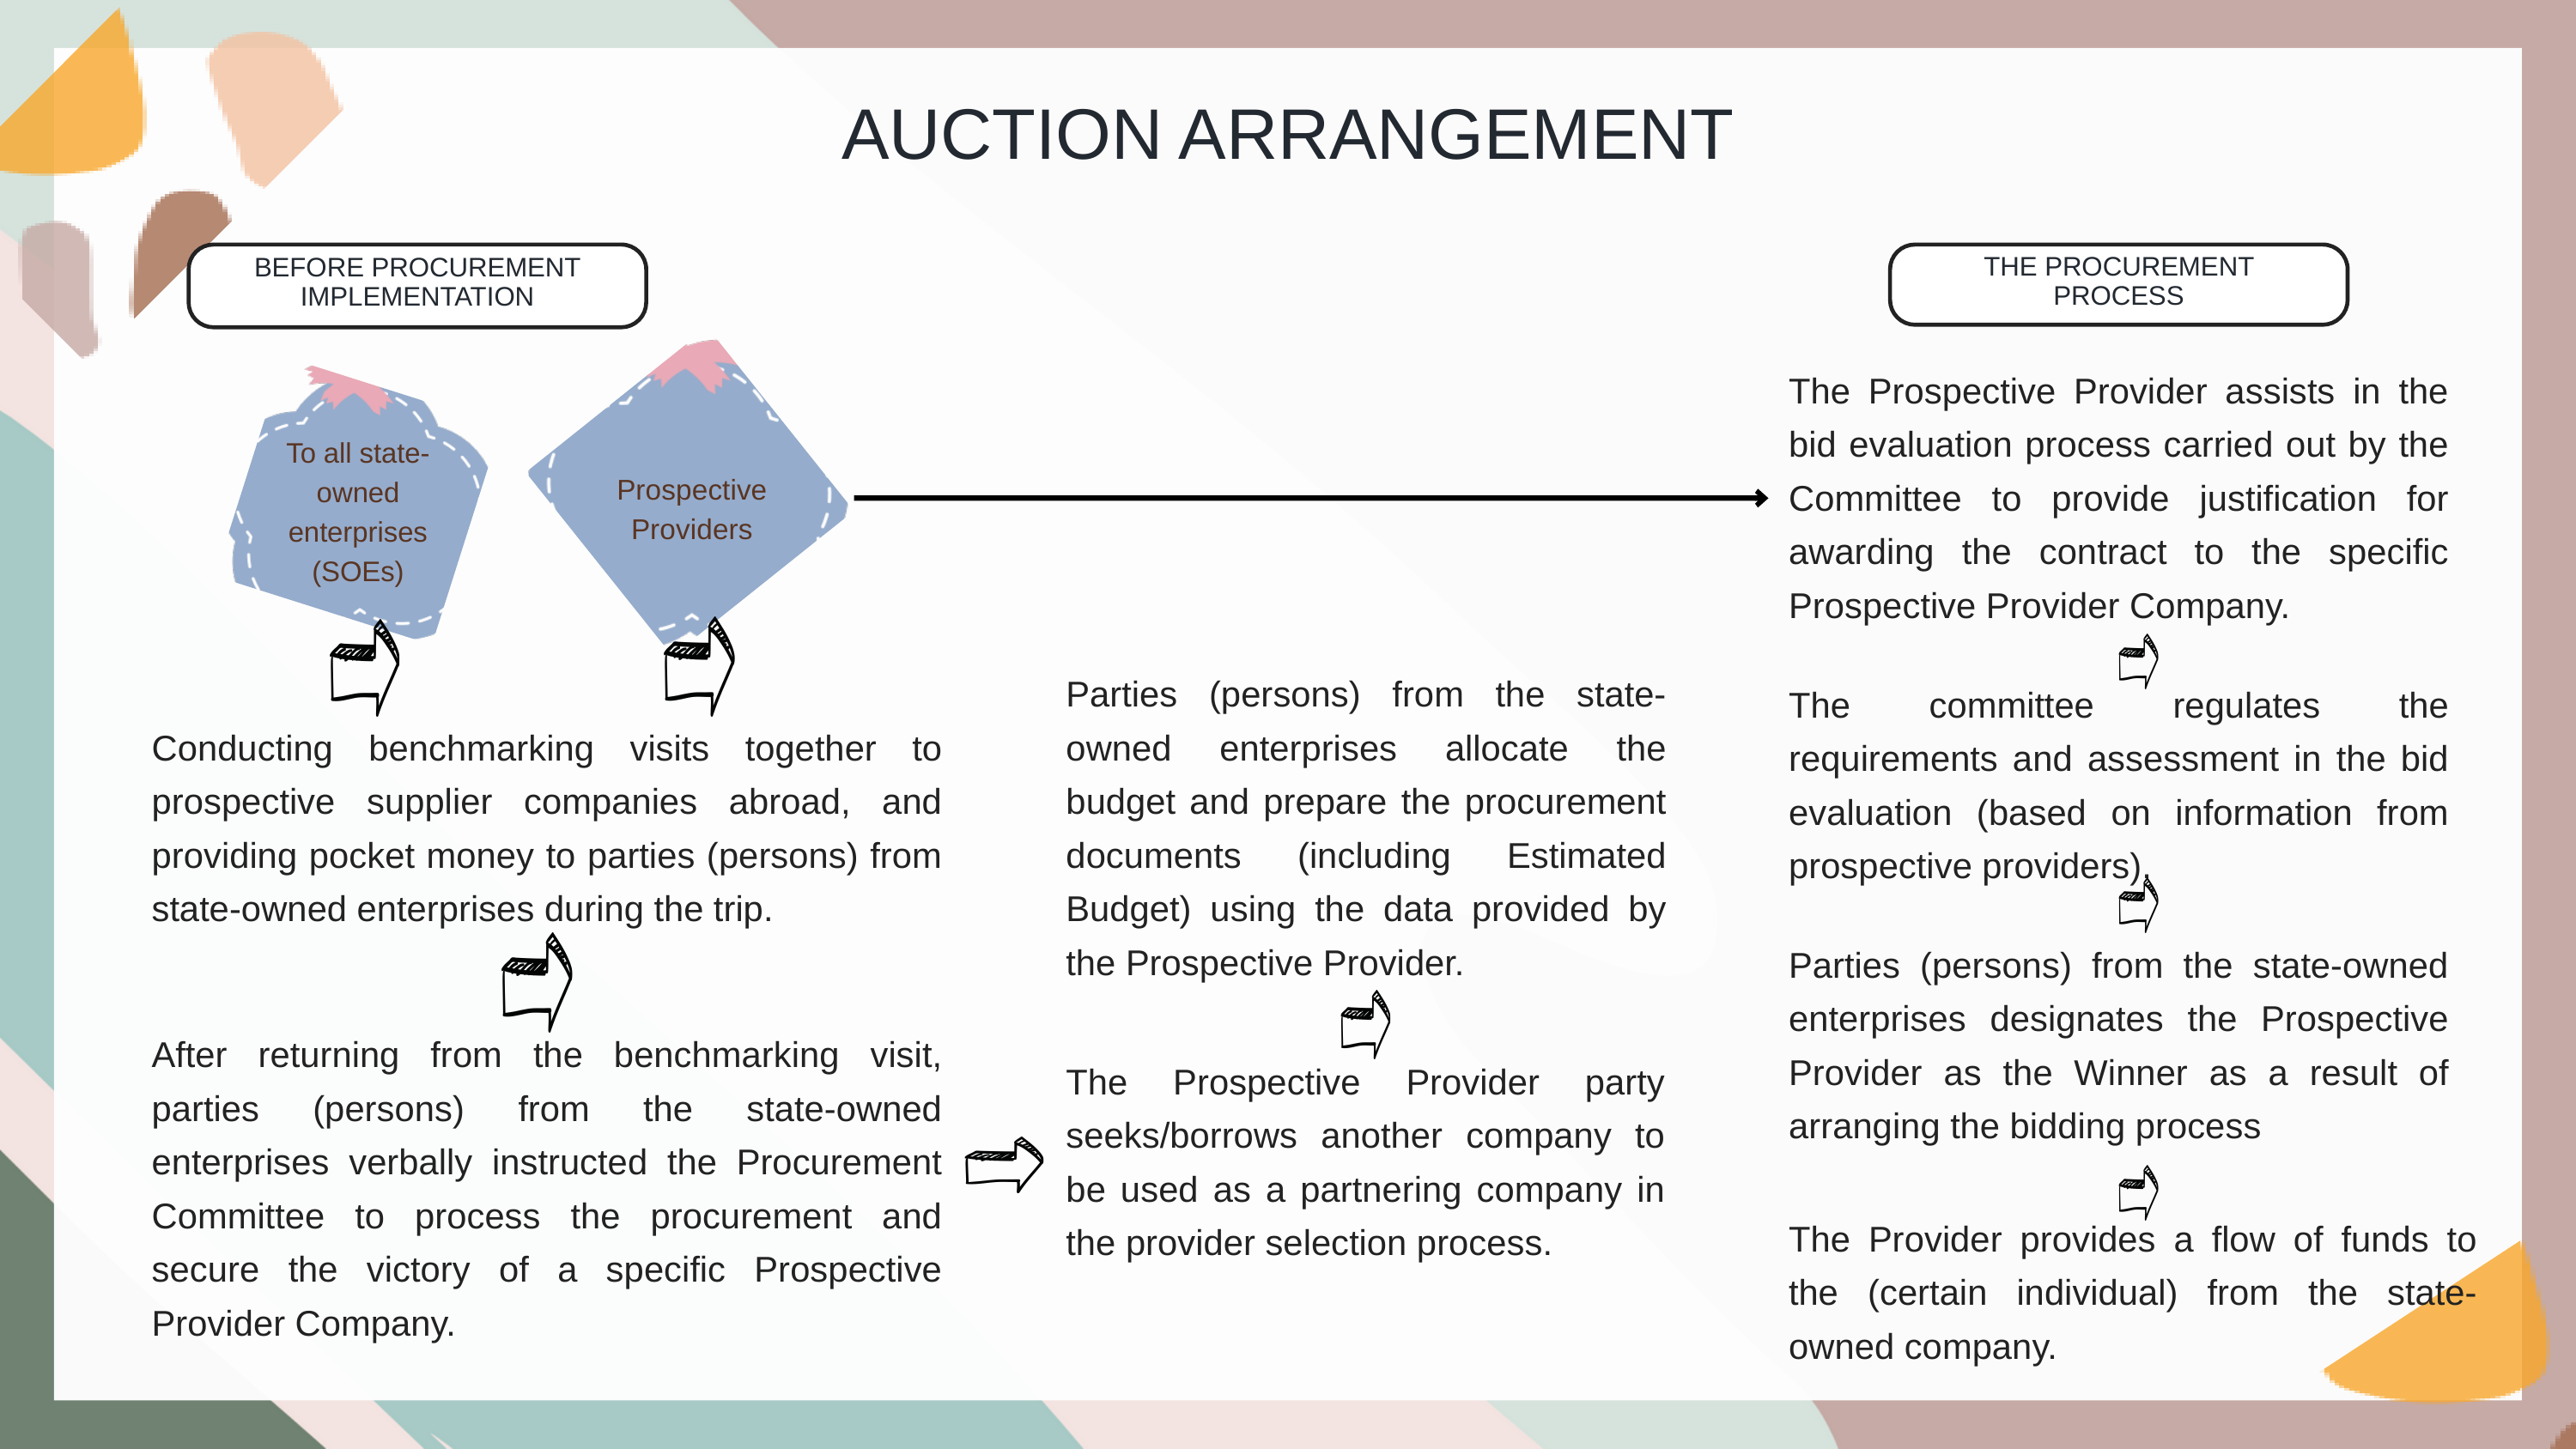

AUCTION ARRANGEMENT

THE PROCUREMENT PROCESS
BEFORE PROCUREMENT IMPLEMENTATION
The Prospective Provider assists in the bid evaluation process carried out by the Committee to provide justification for awarding the contract to the specific Prospective Provider Company.

To all state-owned enterprises (SOEs)

Prospective Providers

Parties (persons) from the state-owned enterprises allocate the budget and prepare the procurement documents (including Estimated Budget) using the data provided by the Prospective Provider.
The committee regulates the requirements and assessment in the bid evaluation (based on information from prospective providers).
Conducting benchmarking visits together to prospective supplier companies abroad, and providing pocket money to parties (persons) from state-owned enterprises during the trip.

Parties (persons) from the state-owned enterprises designates the Prospective Provider as the Winner as a result of arranging the bidding process

After returning from the benchmarking visit, parties (persons) from the state-owned enterprises verbally instructed the Procurement Committee to process the procurement and secure the victory of a specific Prospective Provider Company.
The Prospective Provider party seeks/borrows another company to be used as a partnering company in the provider selection process.

The Provider provides a flow of funds to the (certain individual) from the state-owned company.